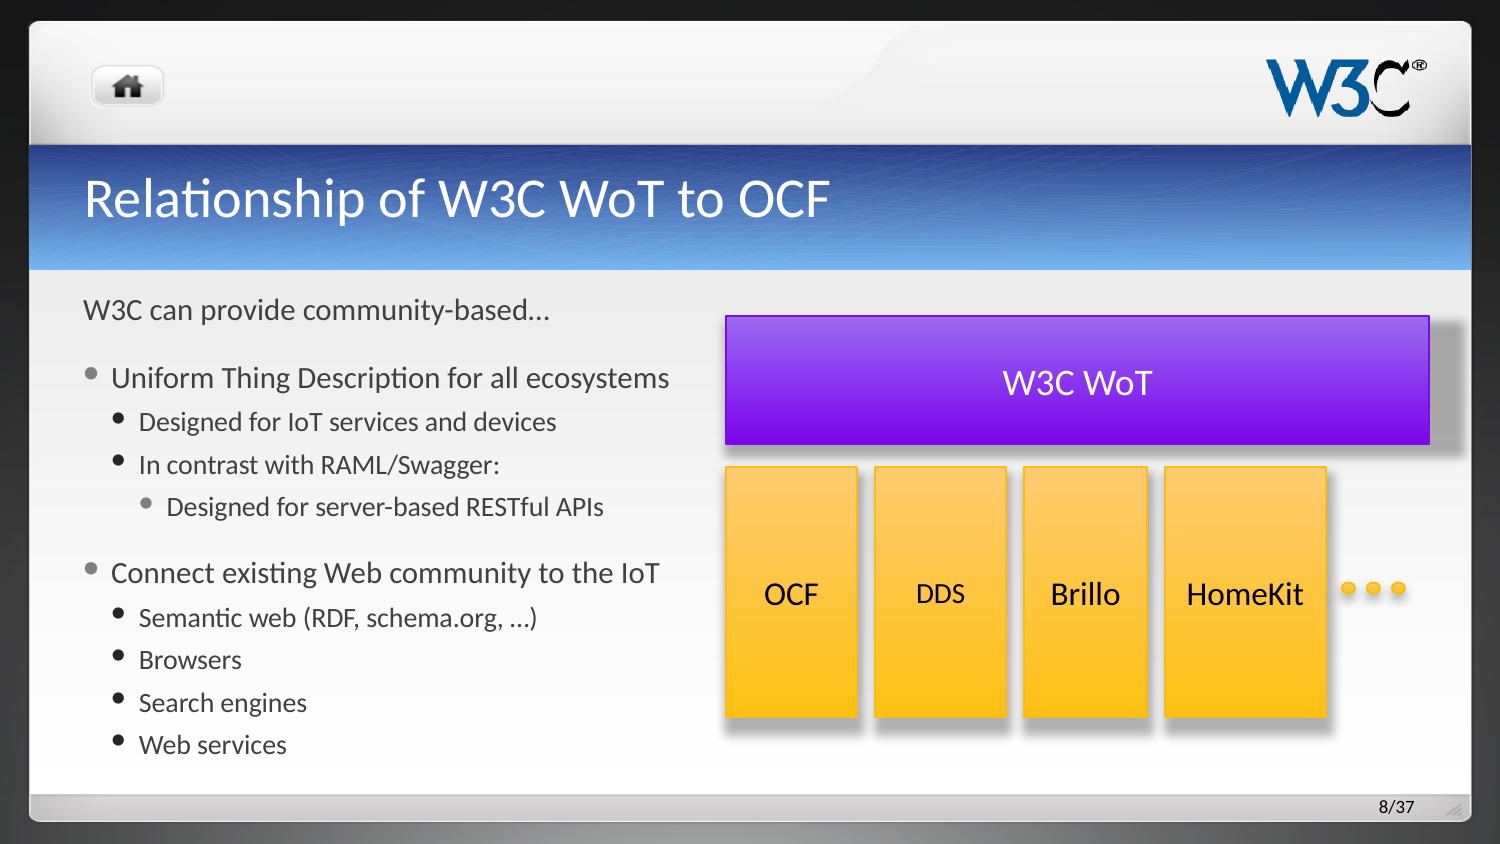

# Relationship of W3C WoT to OCF
W3C can provide community-based…
Uniform Thing Description for all ecosystems
Designed for IoT services and devices
In contrast with RAML/Swagger:
Designed for server-based RESTful APIs
Connect existing Web community to the IoT
Semantic web (RDF, schema.org, …)
Browsers
Search engines
Web services

W3C WoT
OCF
DDS
Brillo
HomeKit

8